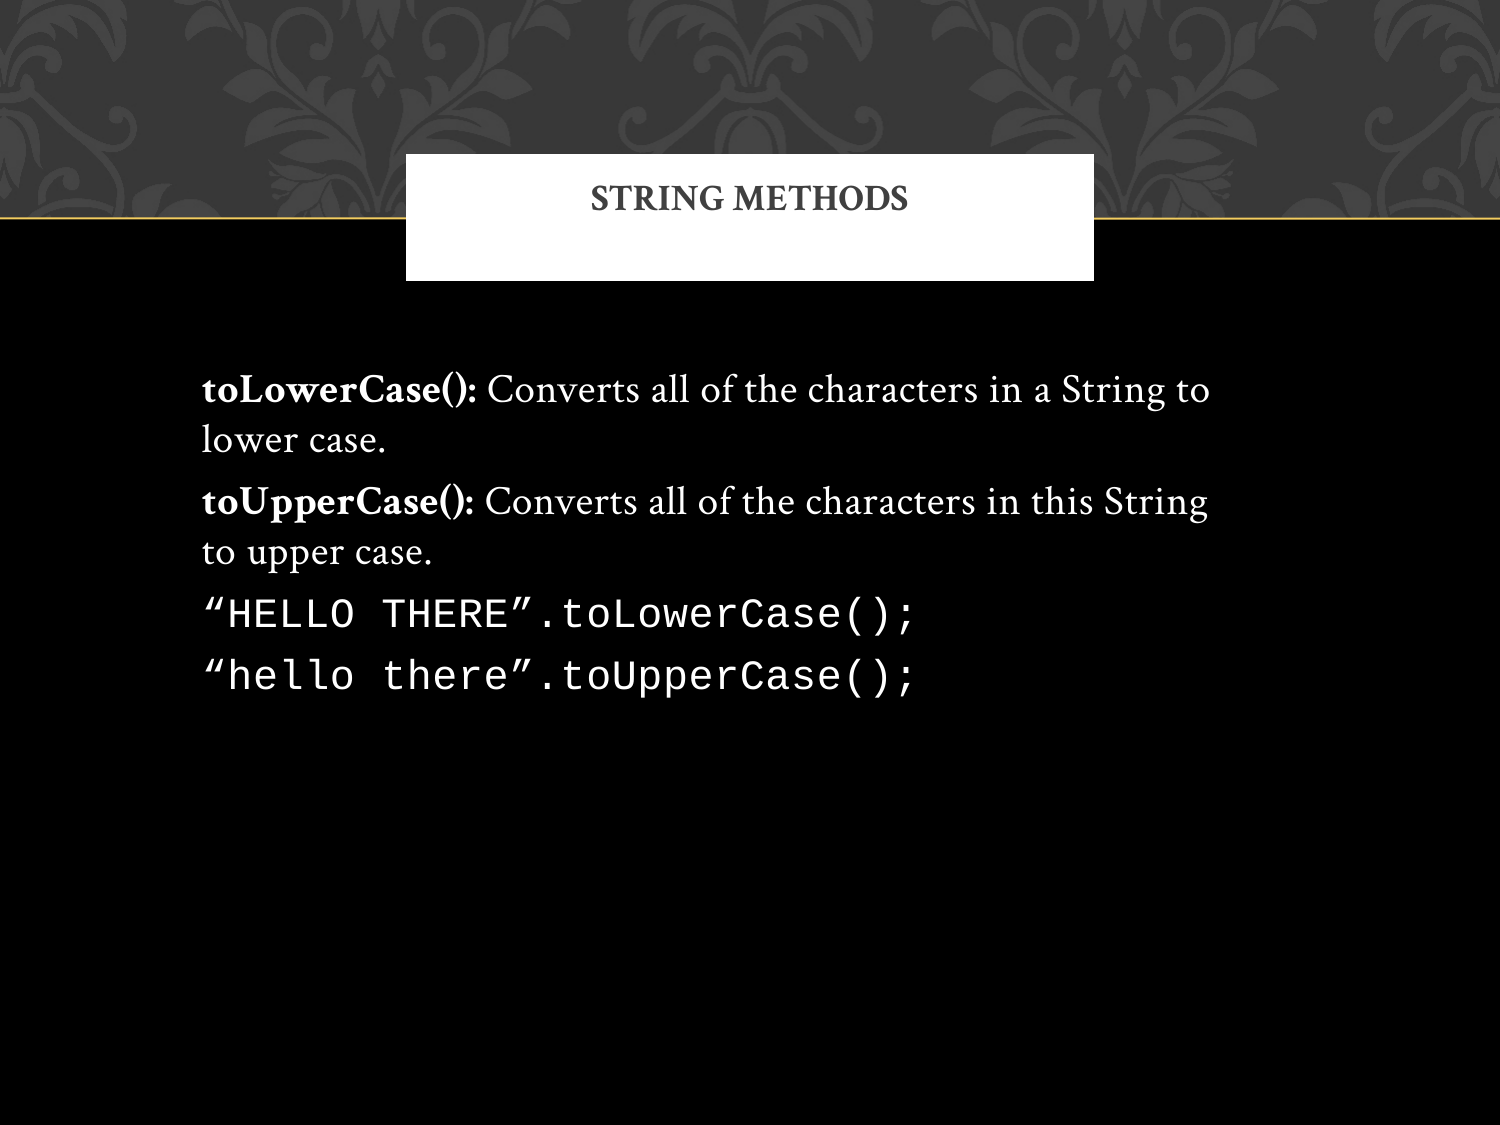

# String methods
toLowerCase(): Converts all of the characters in a String to lower case.
toUpperCase(): Converts all of the characters in this String to upper case.
“HELLO THERE”.toLowerCase();
“hello there”.toUpperCase();